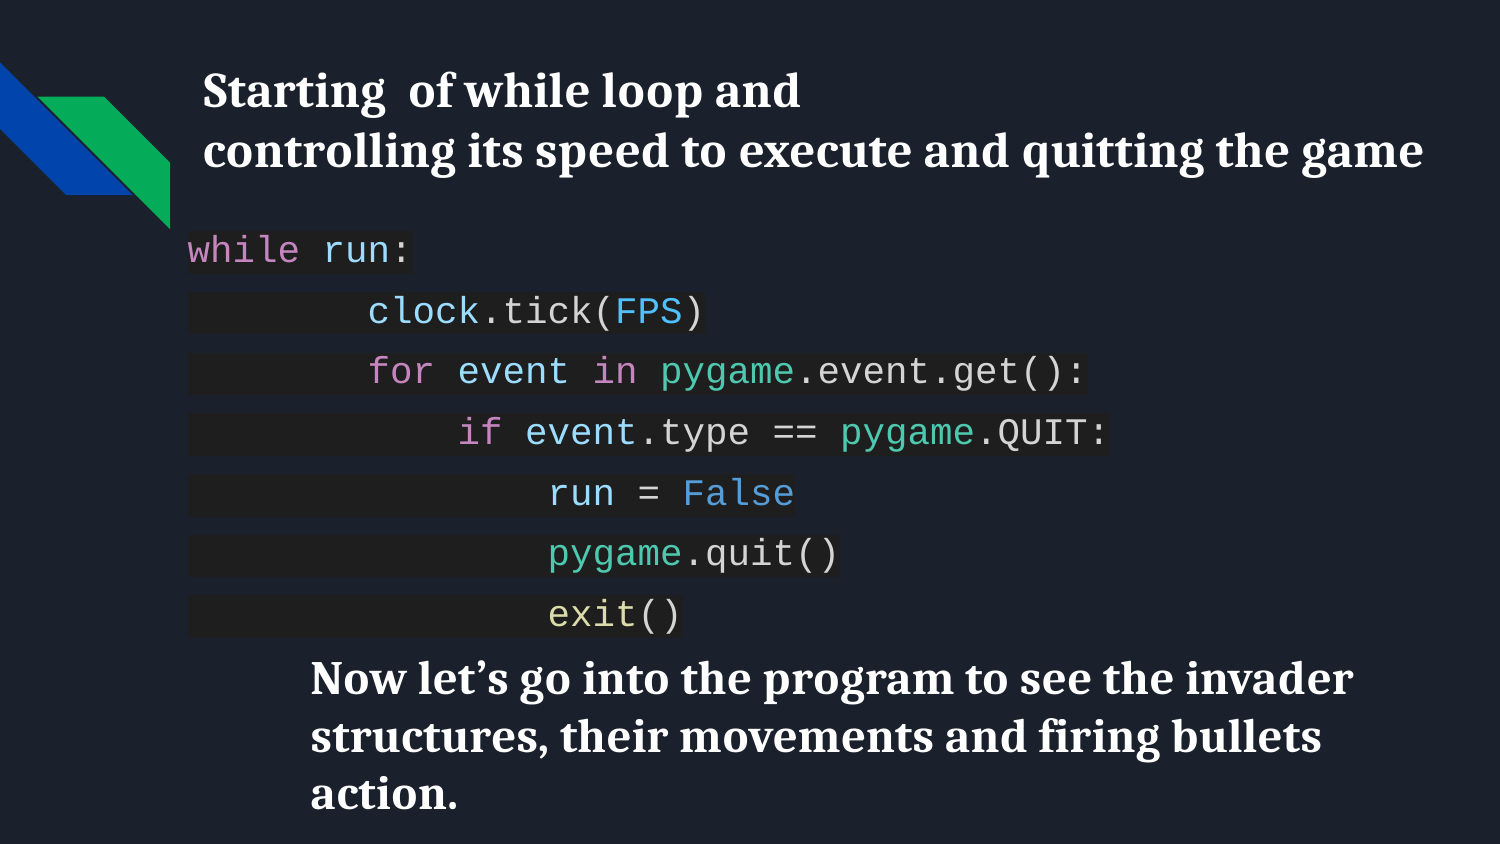

Starting  of while loop and
controlling its speed to execute and quitting the game
# while run:
        clock.tick(FPS)
        for event in pygame.event.get():
            if event.type == pygame.QUIT:
                run = False
                pygame.quit()
                exit()

Now let’s go into the program to see the invader structures, their movements and firing bullets action.